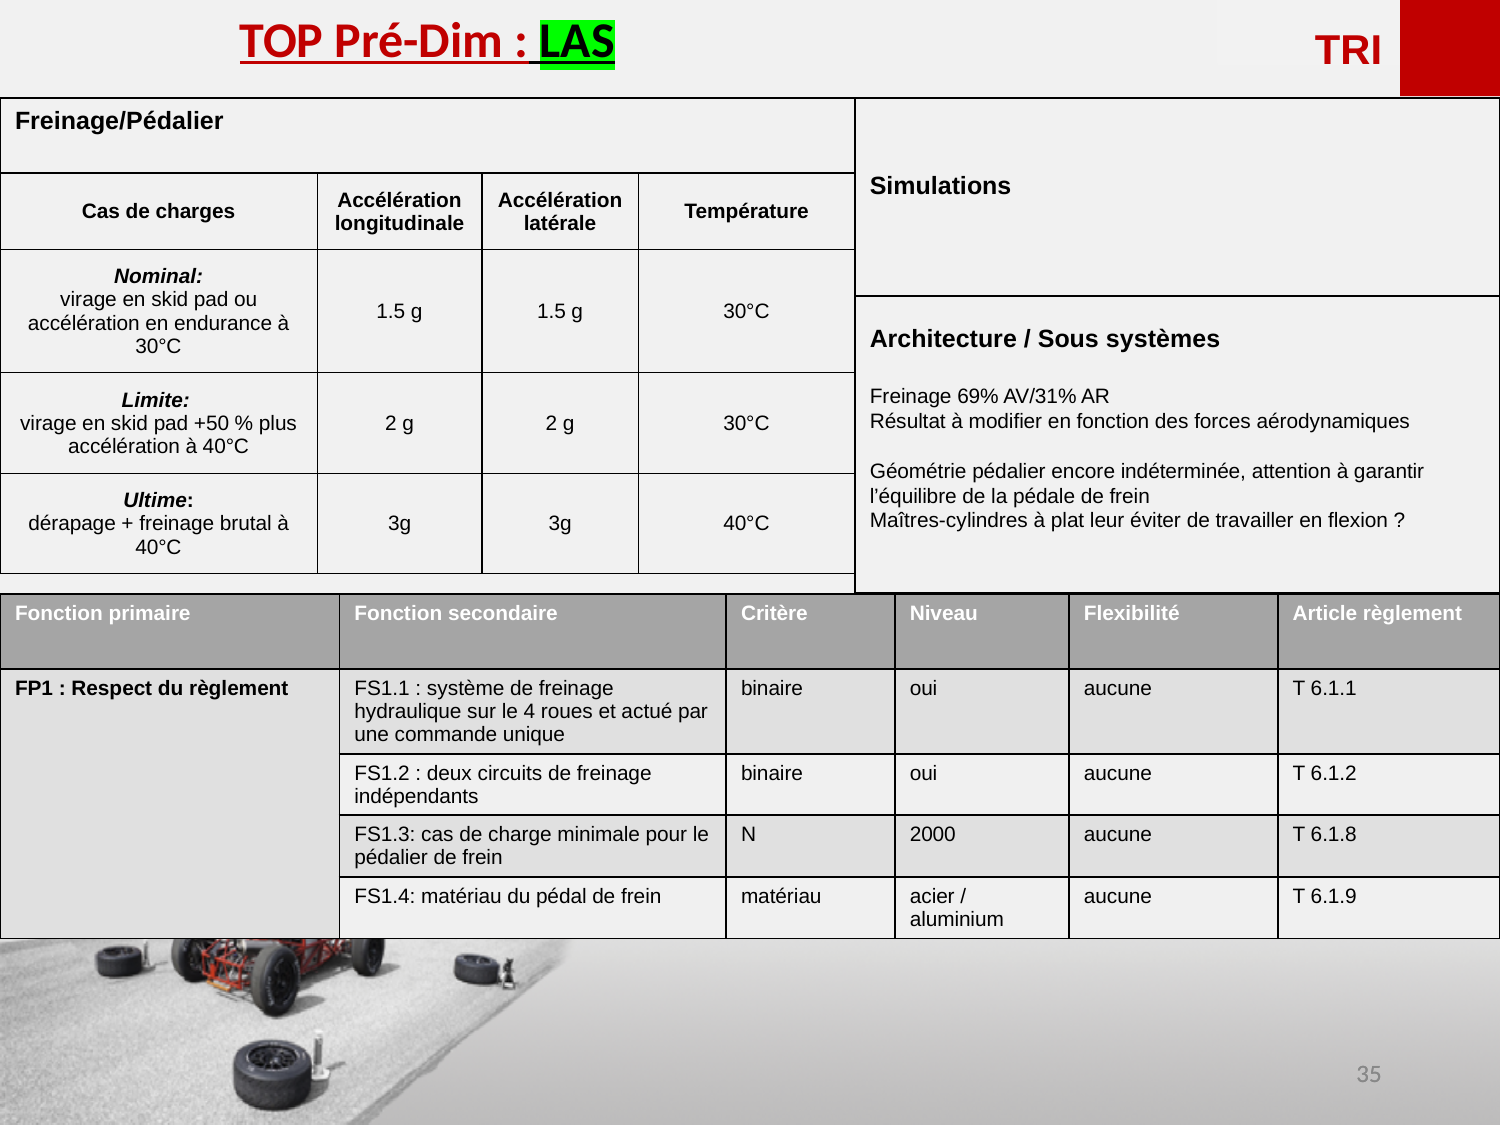

<<<<<<
TOP Pré-Dim : LAS
TRI
Simulations

Freinage/Pédalier

| Cas de charges | Accélération longitudinale | Accélération latérale | Température |
| --- | --- | --- | --- |
| Nominal: virage en skid pad ou accélération en endurance à 30°C | 1.5 g | 1.5 g | 30°C |
| Limite: virage en skid pad +50 % plus accélération à 40°C | 2 g | 2 g | 30°C |
| Ultime: dérapage + freinage brutal à 40°C | 3g | 3g | 40°C |
Architecture / Sous systèmes

Freinage 69% AV/31% AR
Résultat à modifier en fonction des forces aérodynamiques

Géométrie pédalier encore indéterminée, attention à garantir l’équilibre de la pédale de frein
Maîtres-cylindres à plat leur éviter de travailler en flexion ?

| Fonction primaire | Fonction secondaire | Critère | Niveau | Flexibilité | Article règlement |
| --- | --- | --- | --- | --- | --- |
| FP1 : Respect du règlement | FS1.1 : système de freinage hydraulique sur le 4 roues et actué par une commande unique | binaire | oui | aucune | T 6.1.1 |
|  | FS1.2 : deux circuits de freinage indépendants | binaire | oui | aucune | T 6.1.2 |
|  | FS1.3: cas de charge minimale pour le pédalier de frein | N | 2000 | aucune | T 6.1.8 |
|  | FS1.4: matériau du pédal de frein | matériau | acier / aluminium | aucune | T 6.1.9 |
35
35